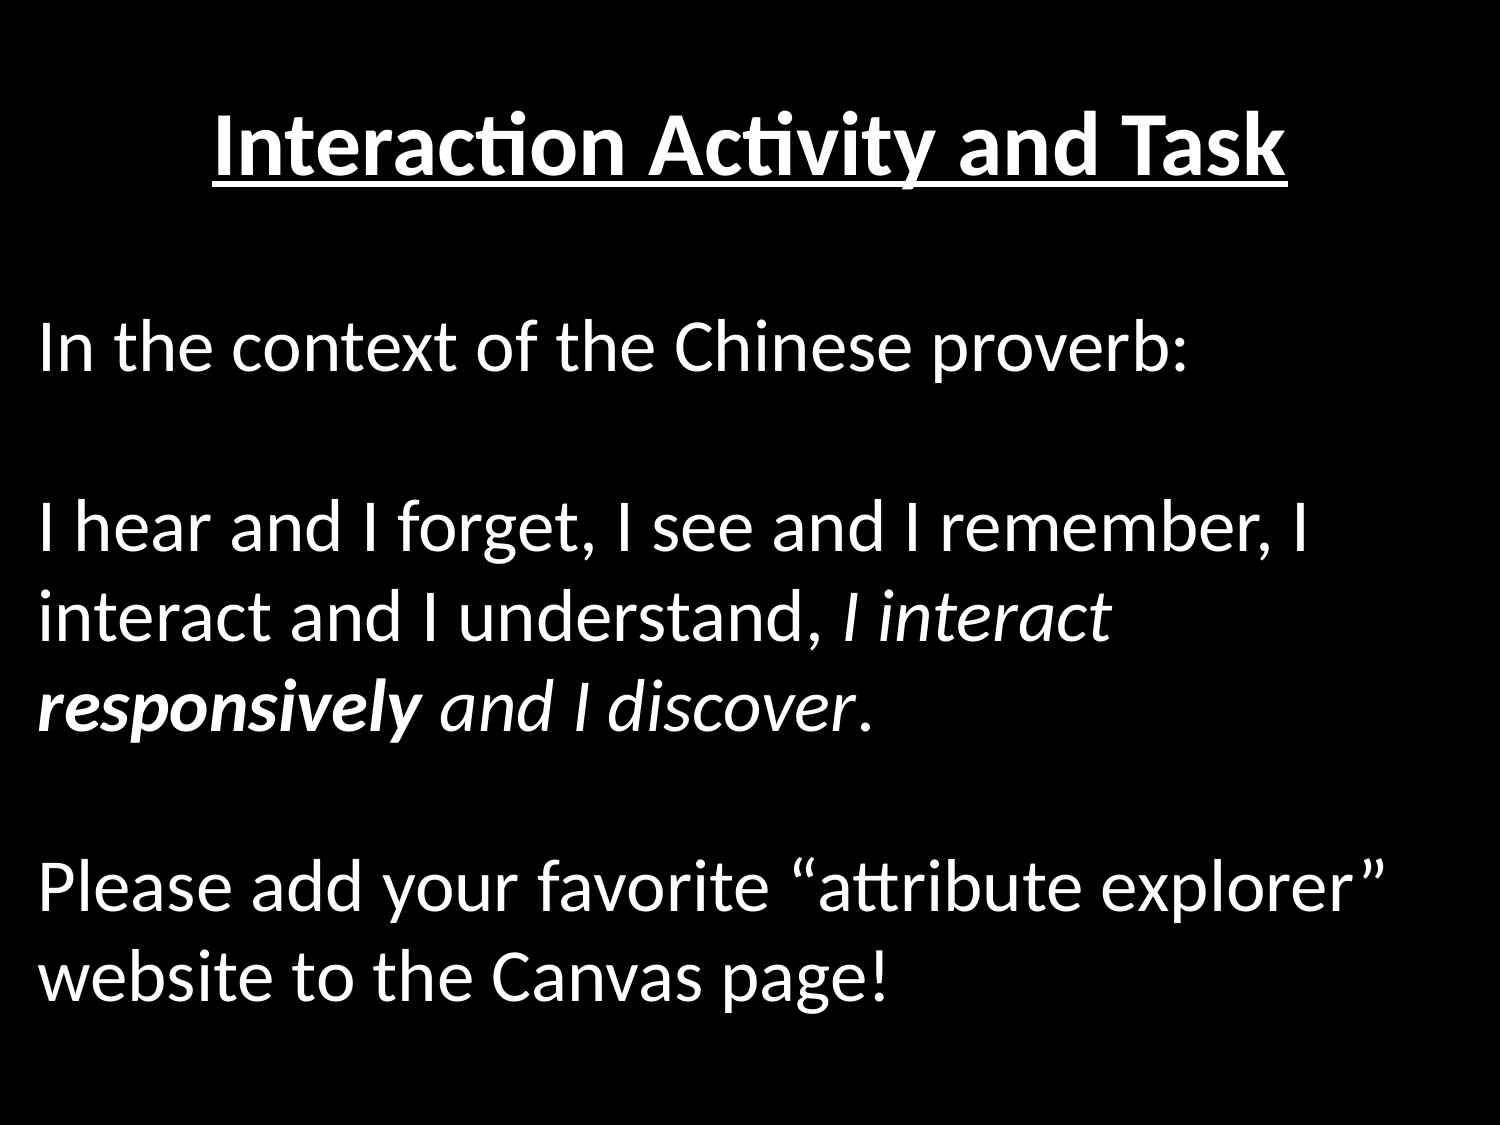

# Interaction Activity and Task
In the context of the Chinese proverb:

I hear and I forget, I see and I remember, I interact and I understand, I interact responsively and I discover.

Please add your favorite “attribute explorer” website to the Canvas page!